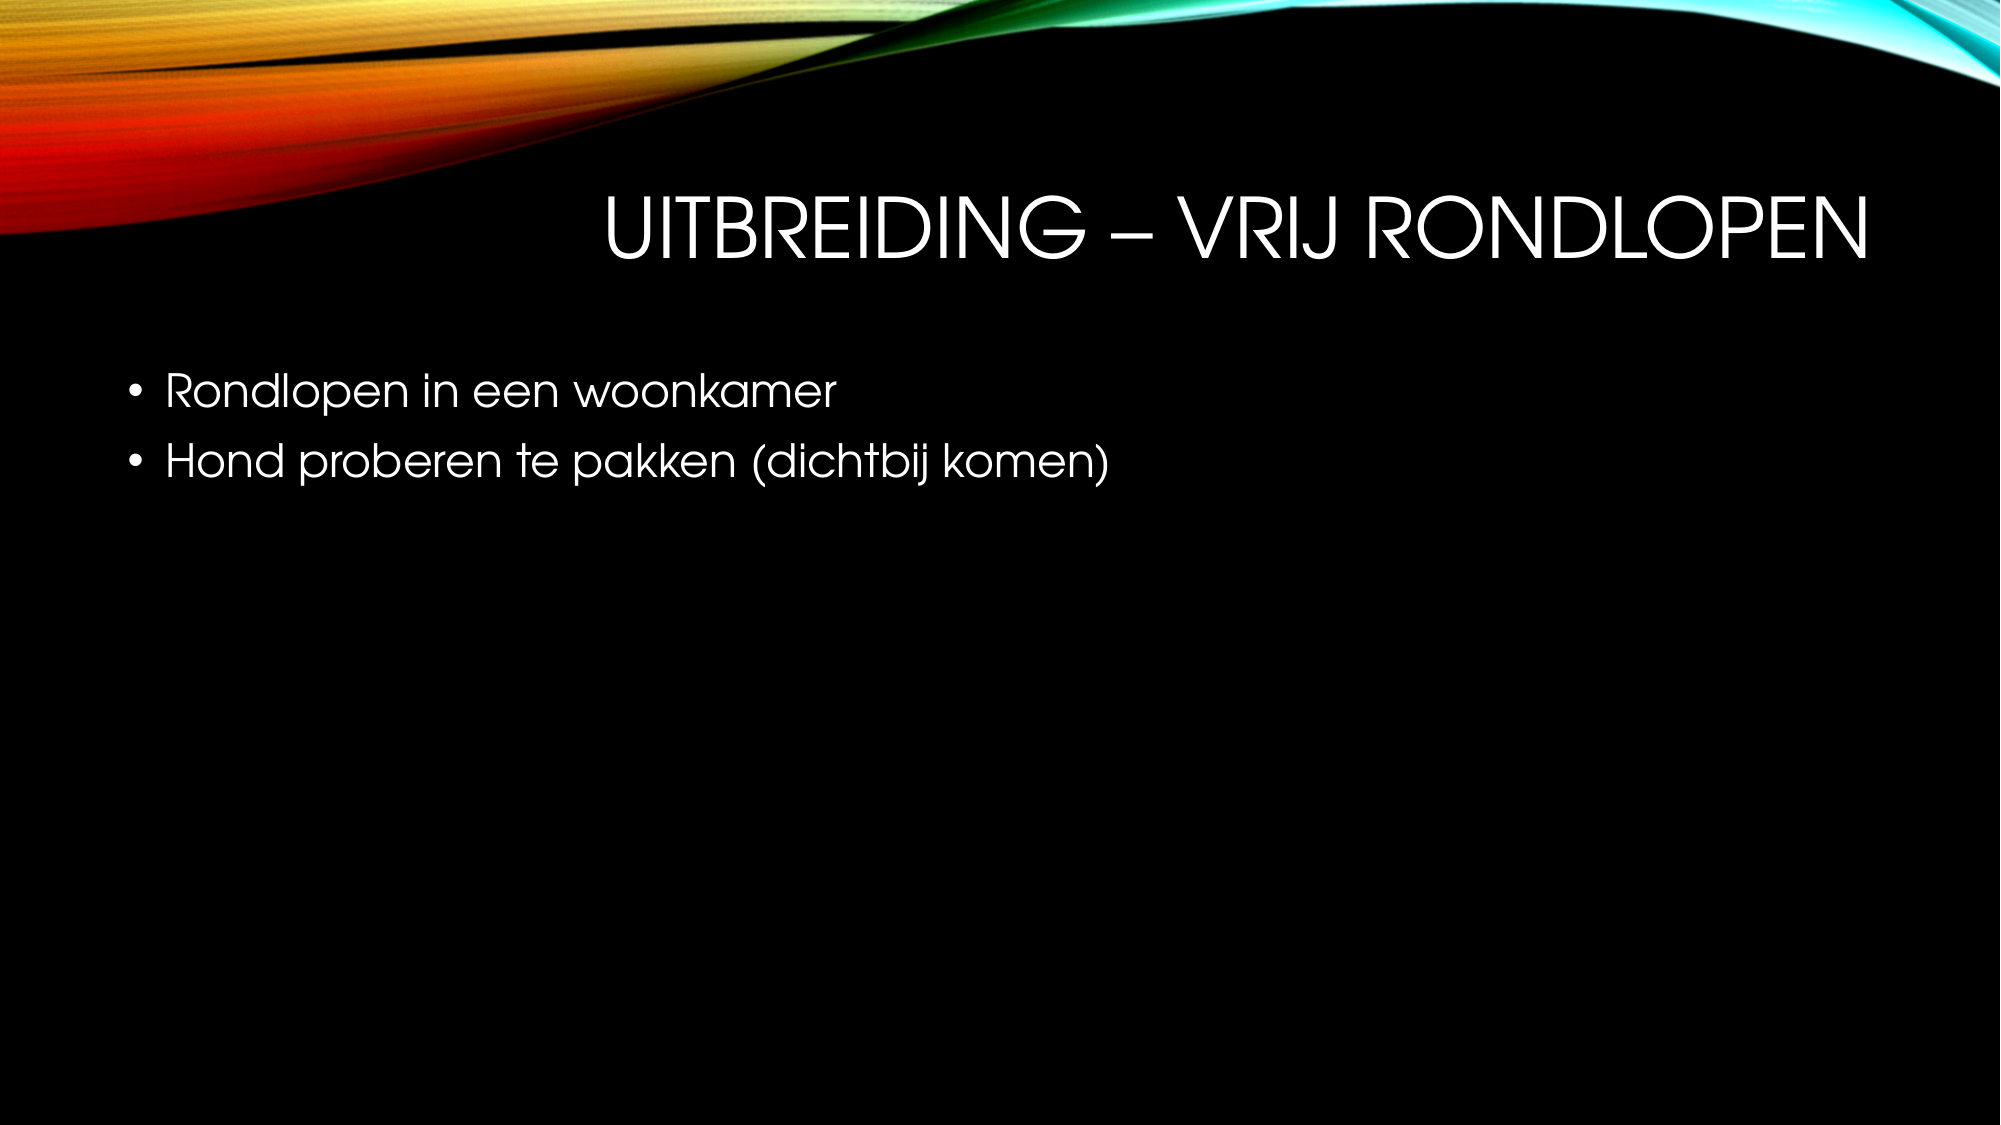

# Uitbreiding – vrij rondlopen
Rondlopen in een woonkamer
Hond proberen te pakken (dichtbij komen)